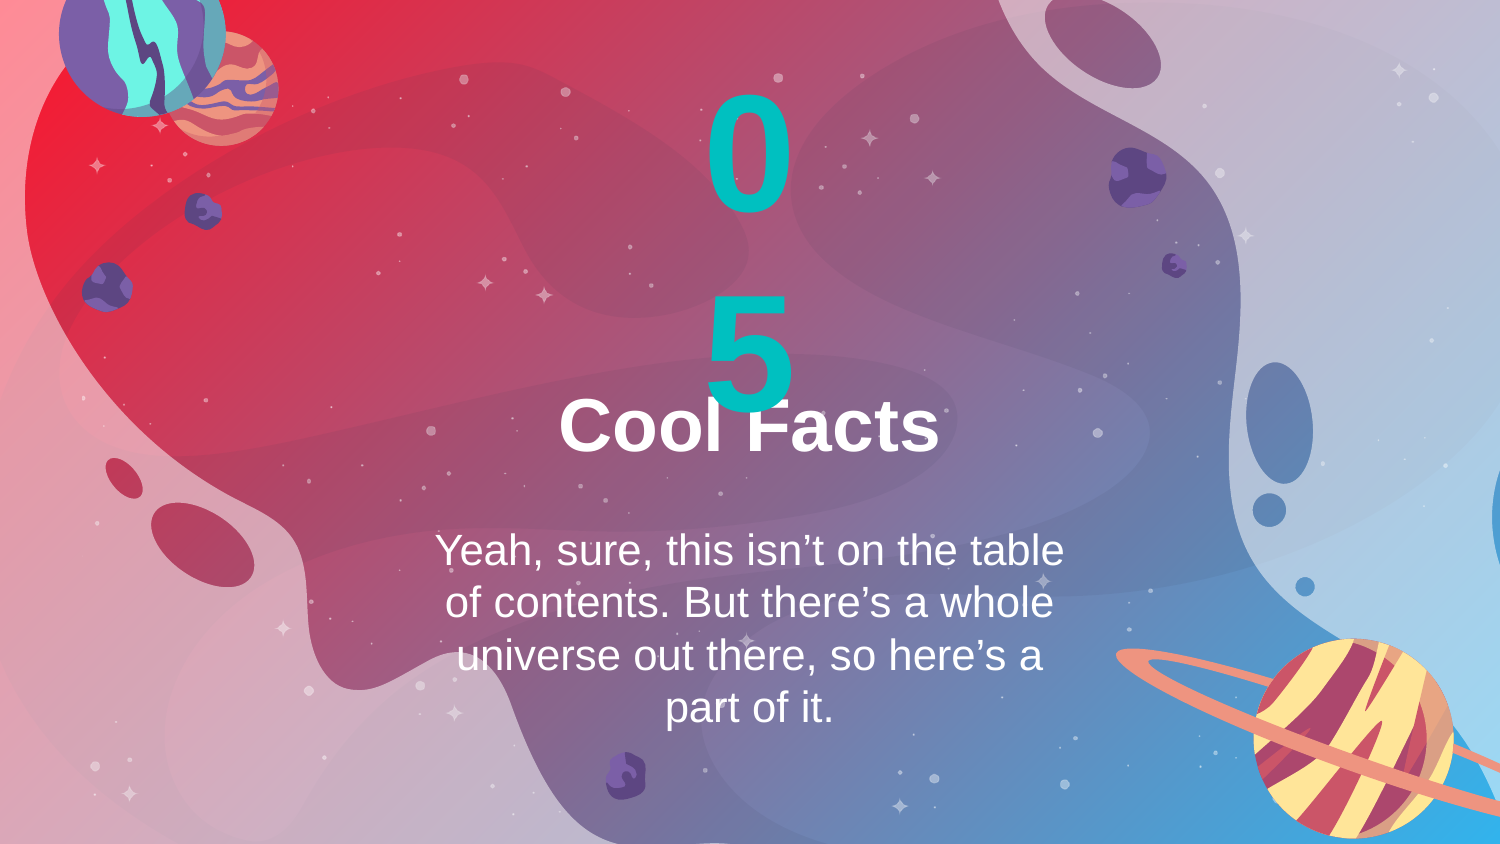

05
# Cool Facts
Yeah, sure, this isn’t on the table of contents. But there’s a whole universe out there, so here’s a part of it.